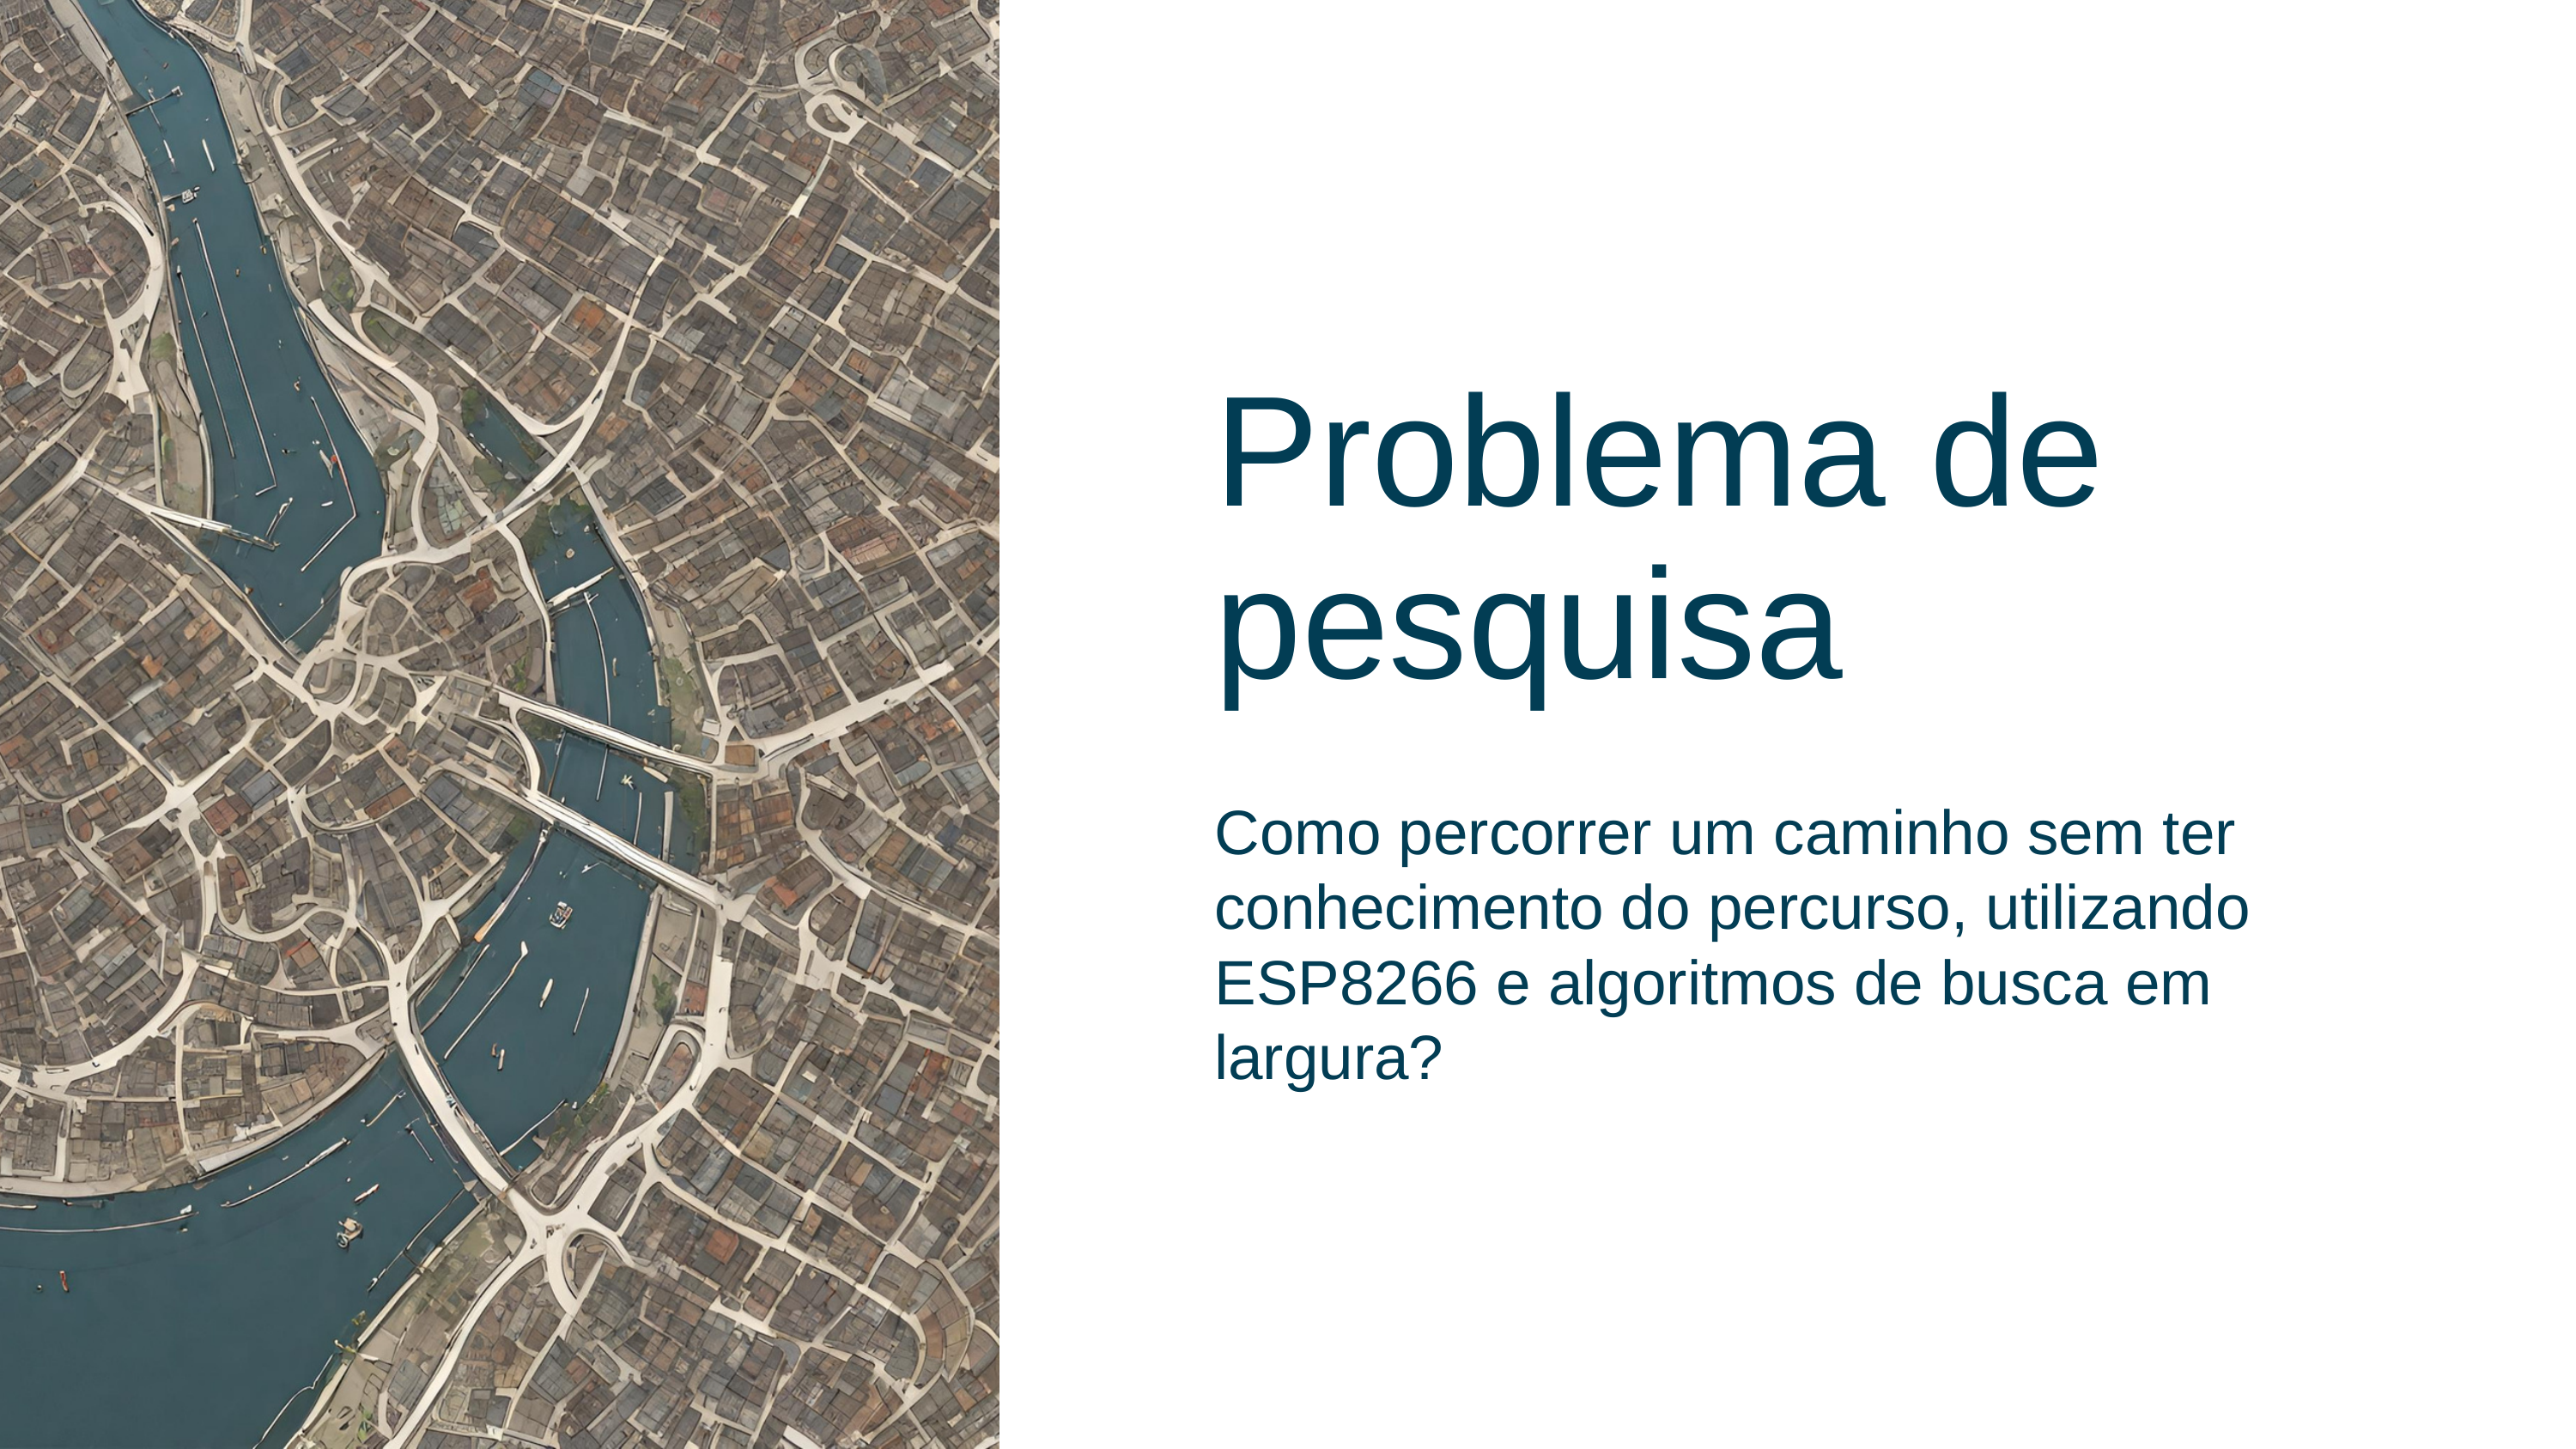

Problema de pesquisa
Como percorrer um caminho sem ter conhecimento do percurso, utilizando ESP8266 e algoritmos de busca em largura?